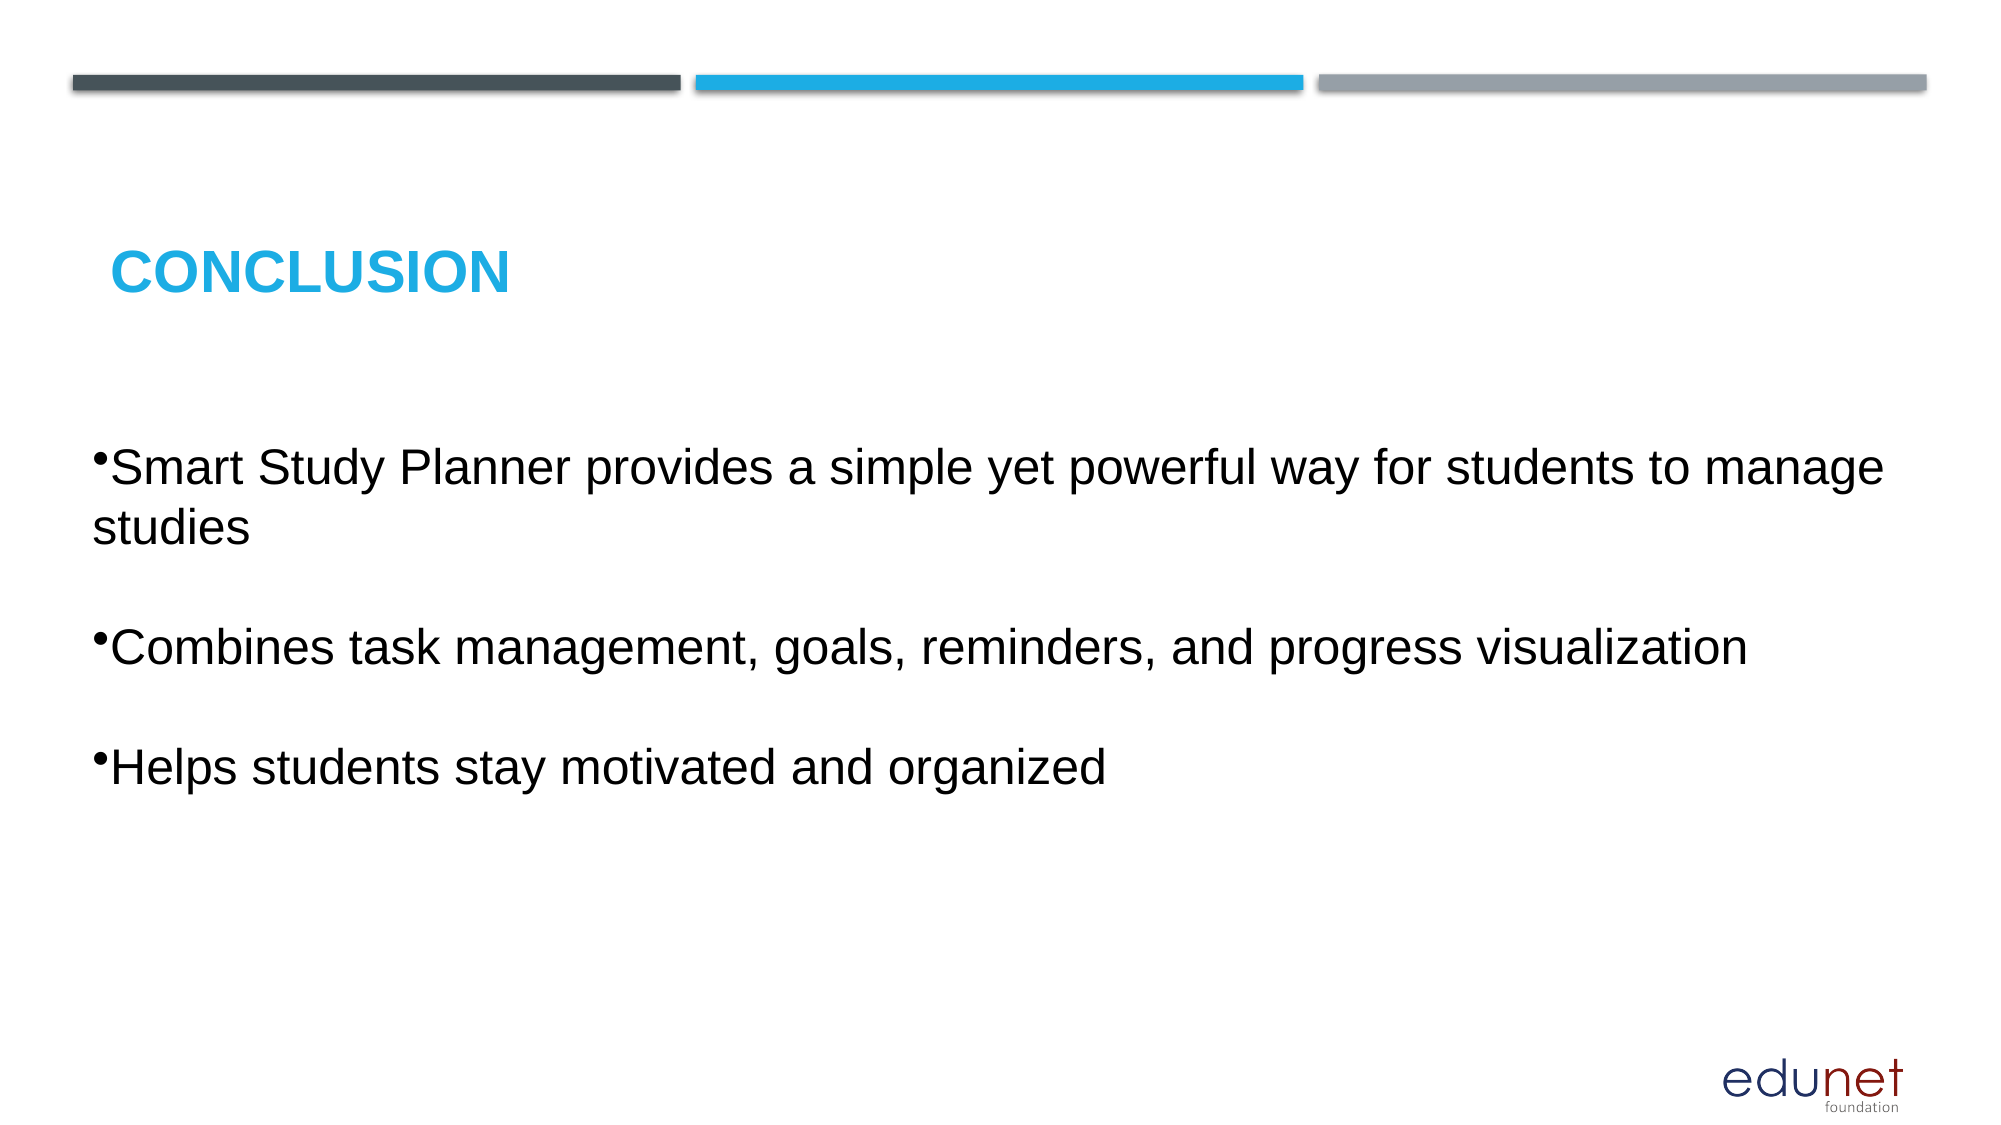

# Conclusion
Smart Study Planner provides a simple yet powerful way for students to manage       studies

Combines task management, goals, reminders, and progress visualization

Helps students stay motivated and organized